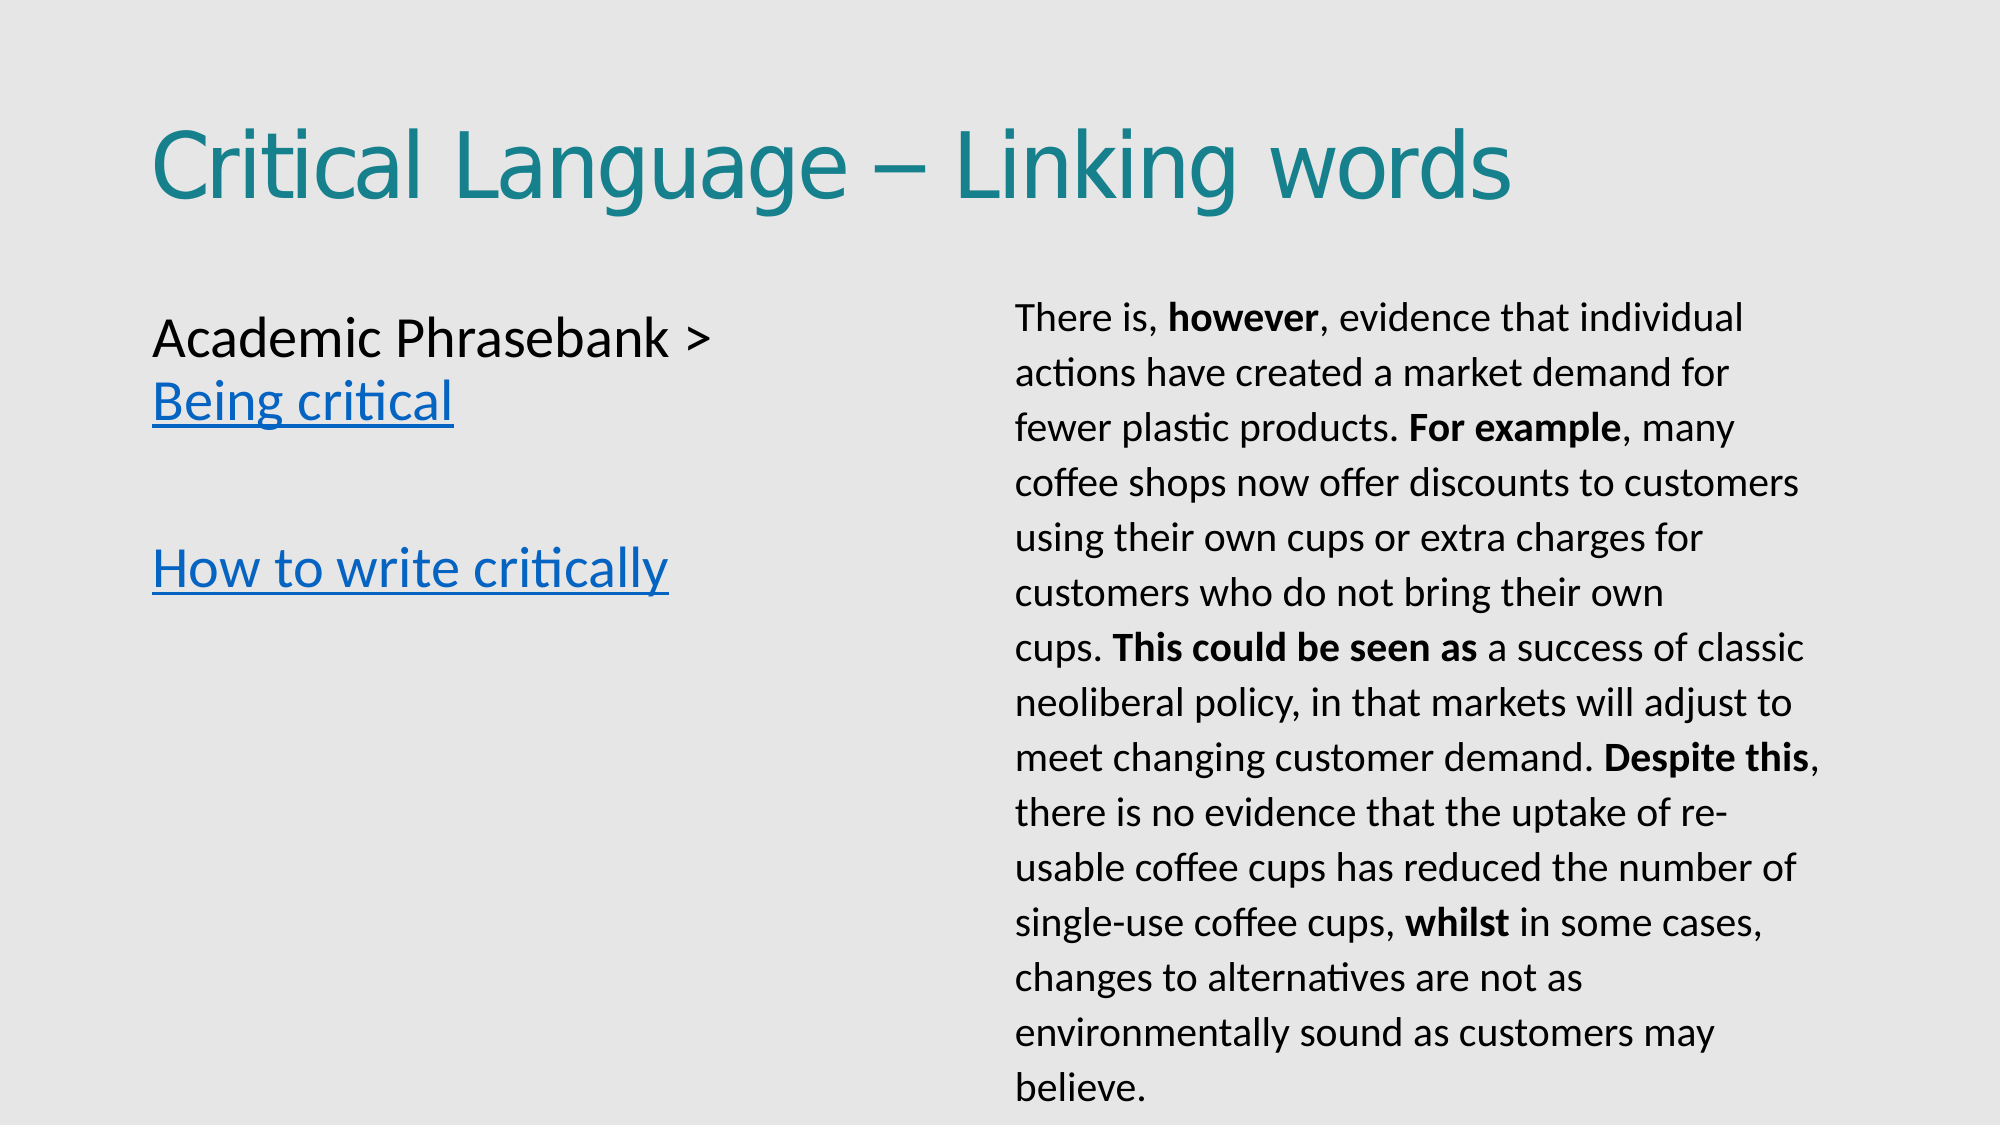

# Critical Language – Linking words
There is, however, evidence that individual actions have created a market demand for fewer plastic products. For example, many coffee shops now offer discounts to customers using their own cups or extra charges for customers who do not bring their own cups. This could be seen as a success of classic neoliberal policy, in that markets will adjust to meet changing customer demand. Despite this,  there is no evidence that the uptake of re-usable coffee cups has reduced the number of single-use coffee cups, whilst in some cases, changes to alternatives are not as environmentally sound as customers may believe.
Academic Phrasebank > Being critical

How to write critically